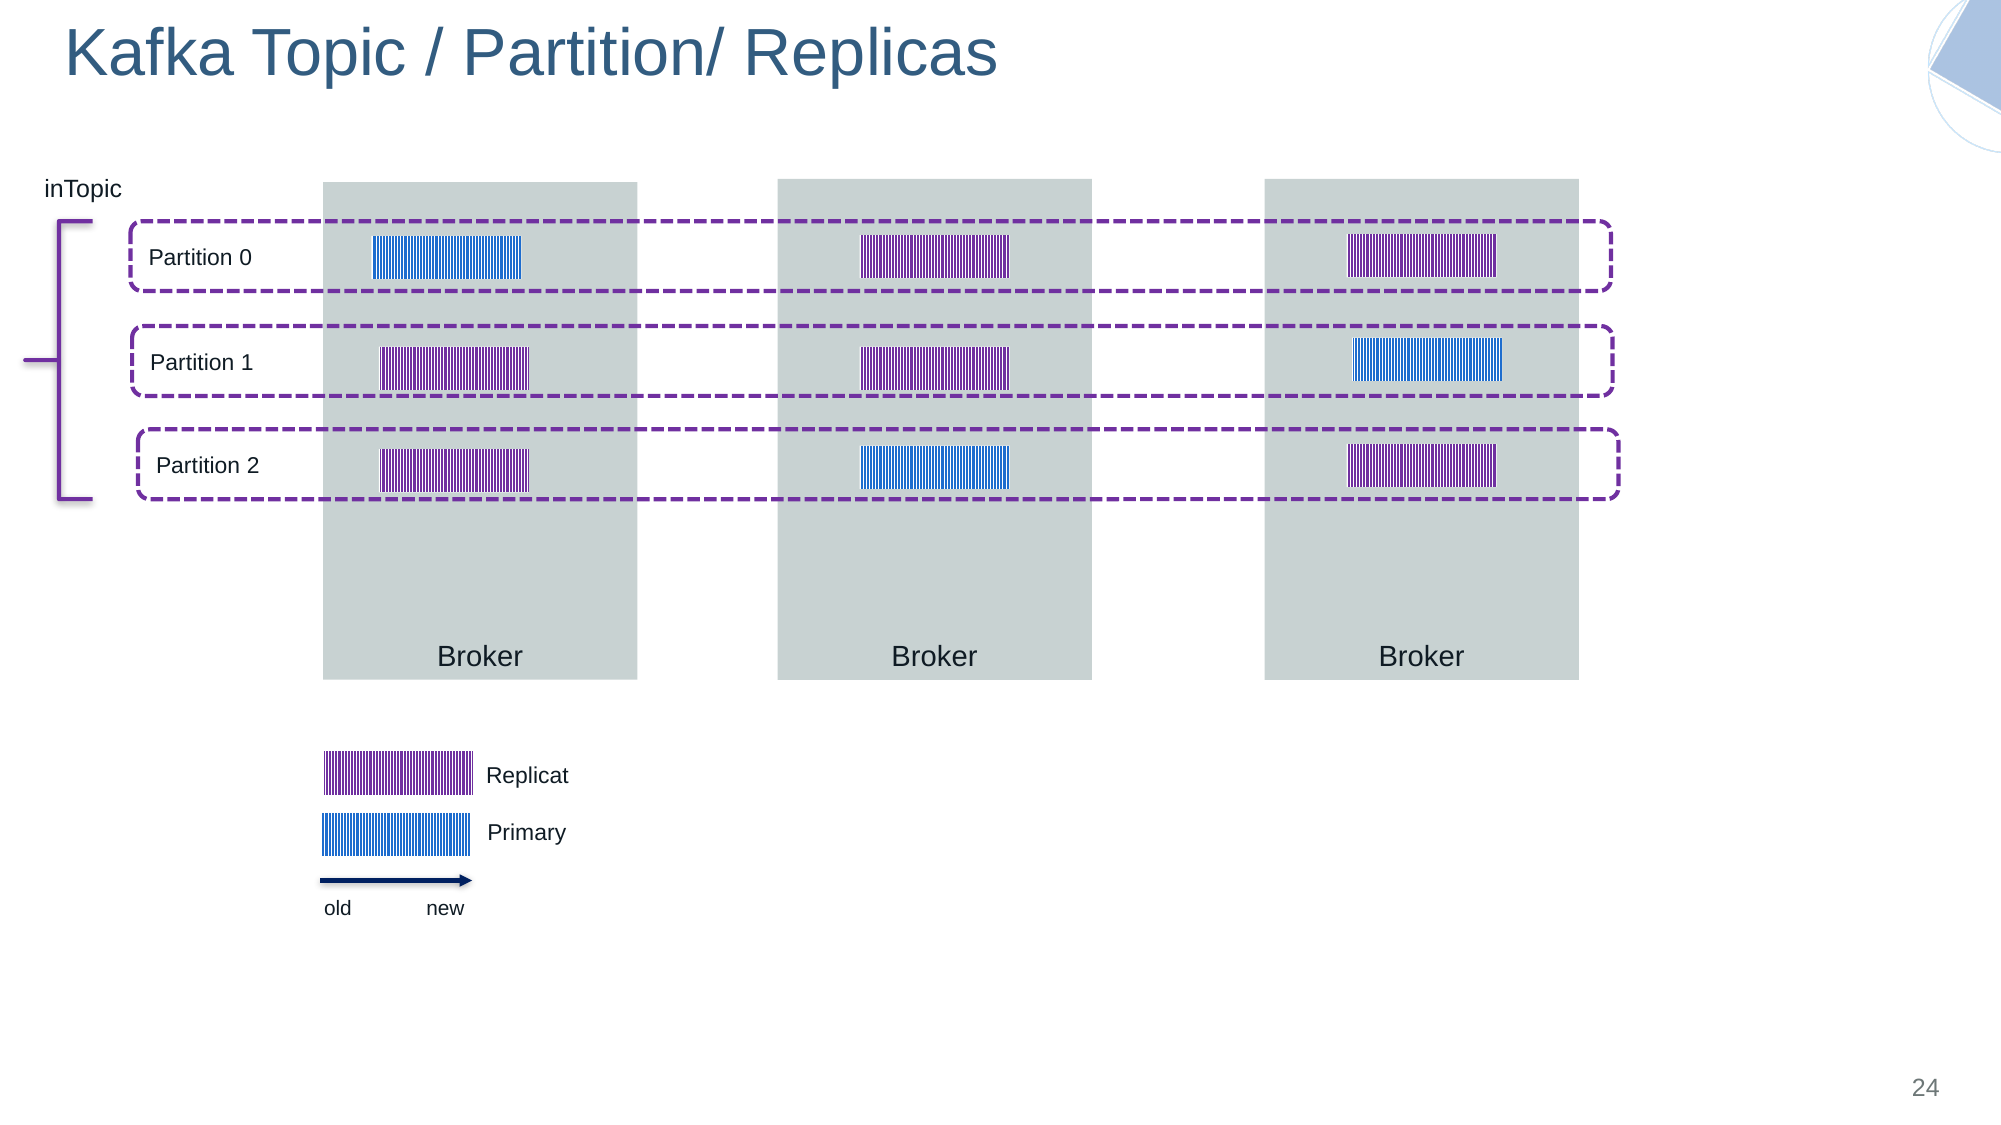

# Kafka Topic / Partition/ Replicas
inTopic
Broker
Broker
Broker

Partition 0

Partition 1

Partition 2

Replicat
Primary

old             new
24